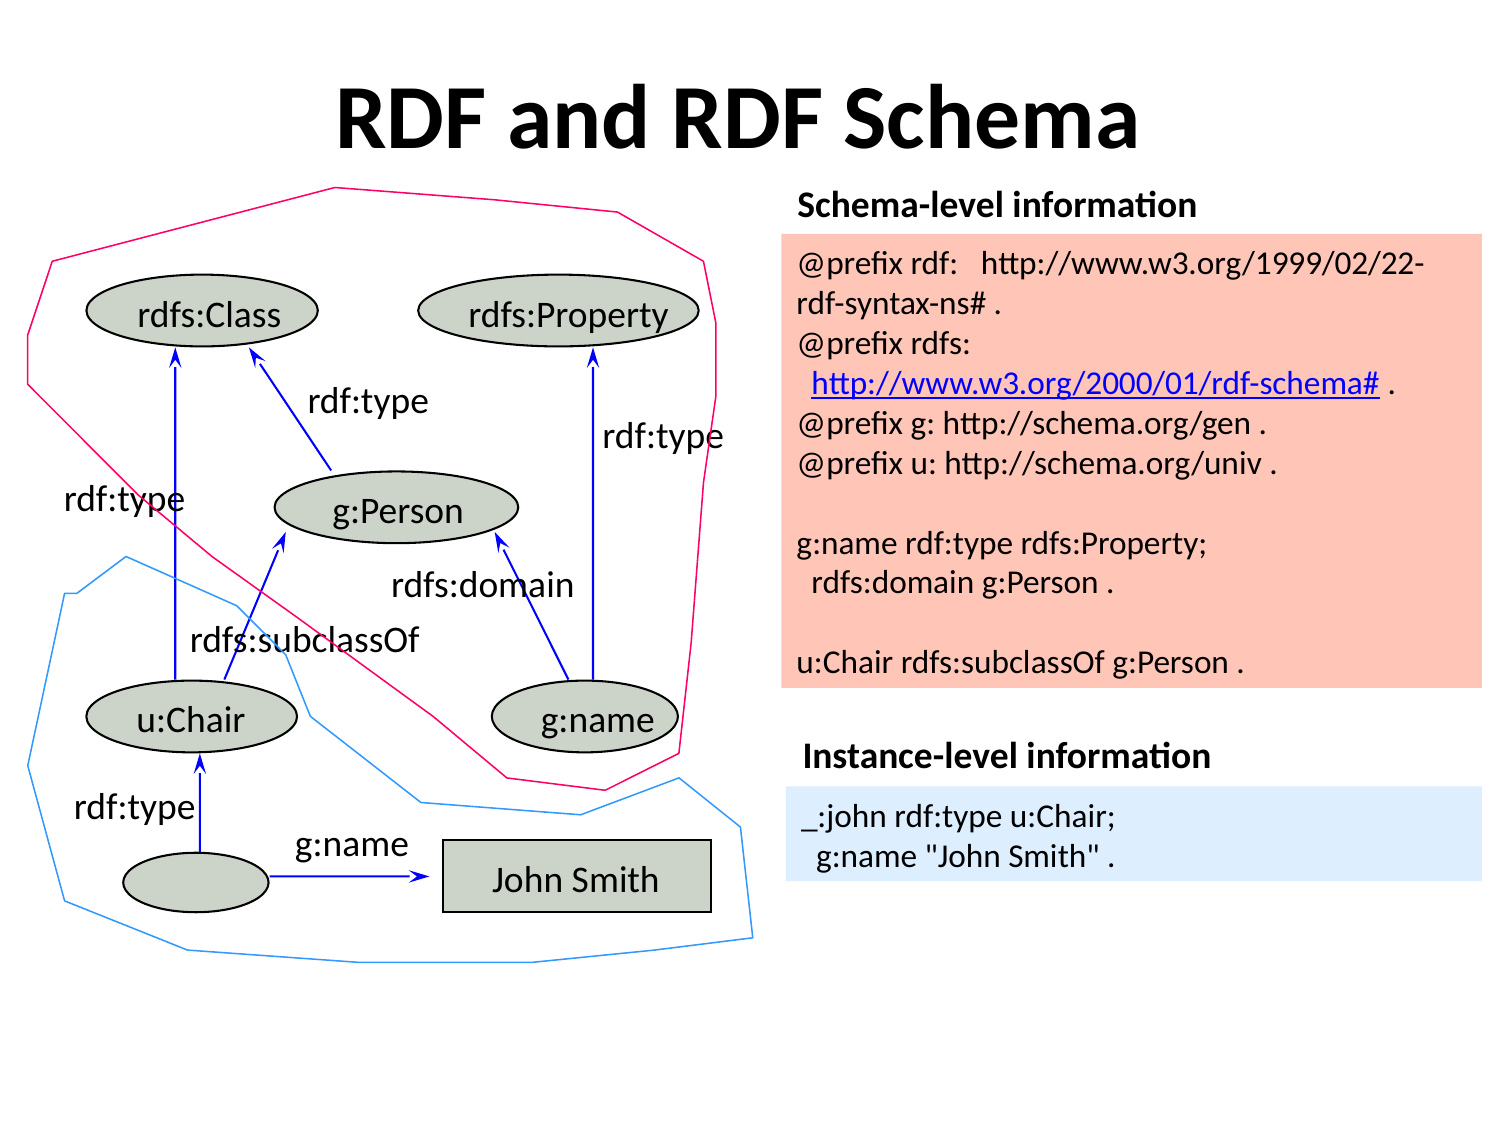

# RDF and RDF Schema
Schema-level information

rdfs:Class
rdfs:Property

rdf:type
rdf:type
rdf:type

g:Person

rdfs:domain

rdfs:subclassOf

u:Chair
g:name

rdf:type
g:name

John Smith

@prefix rdf:   http://www.w3.org/1999/02/22-rdf-syntax-ns# .
@prefix rdfs:
  http://www.w3.org/2000/01/rdf-schema# .
@prefix g: http://schema.org/gen .
@prefix u: http://schema.org/univ .

g:name rdf:type rdfs:Property;
  rdfs:domain g:Person .

u:Chair rdfs:subclassOf g:Person .
Instance-level information
_:john rdf:type u:Chair;
  g:name "John Smith" .